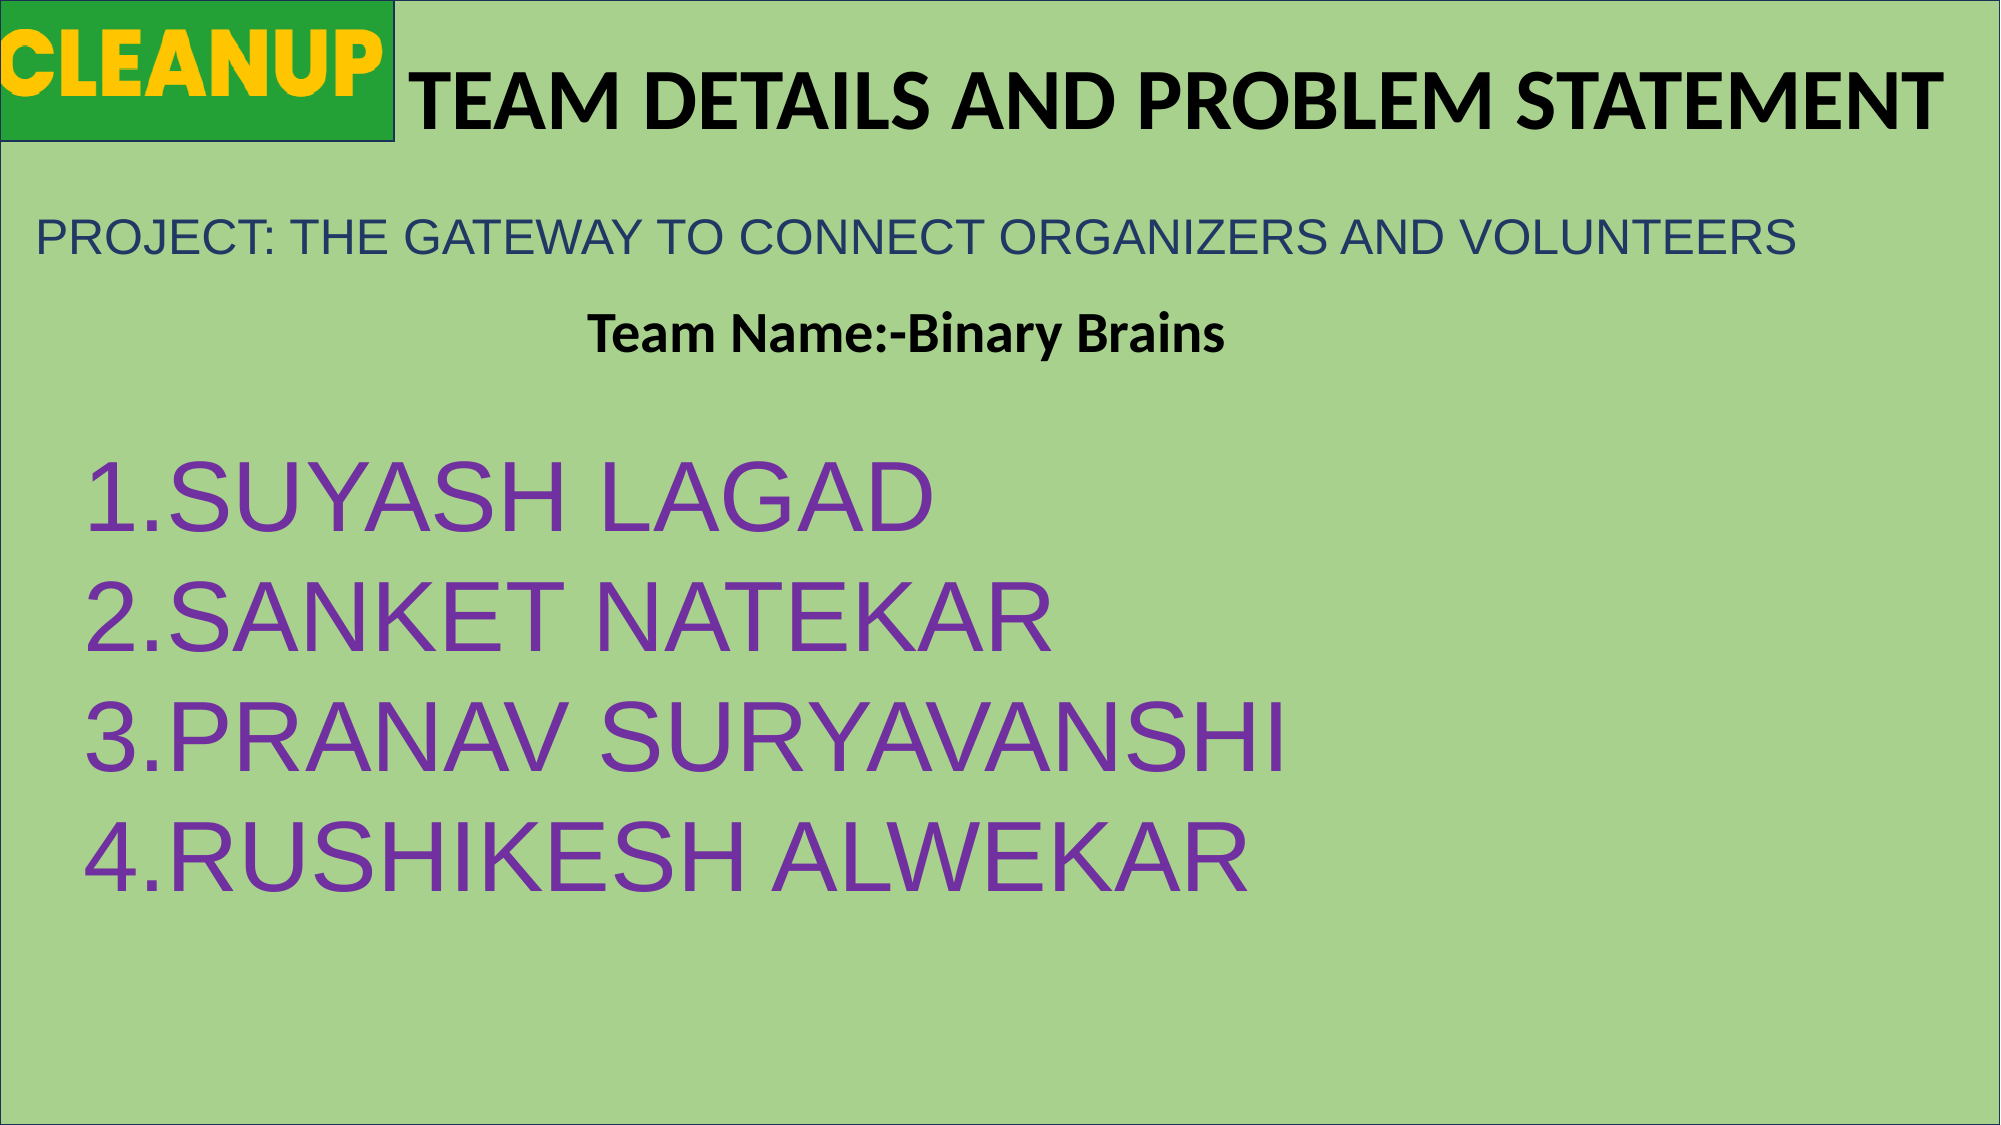

TEAM DETAILS AND PROBLEM STATEMENT
PROJECT: THE GATEWAY TO CONNECT ORGANIZERS AND VOLUNTEERS
Team Name:-Binary Brains
SUYASH LAGAD
SANKET NATEKAR
PRANAV SURYAVANSHI
RUSHIKESH ALWEKAR